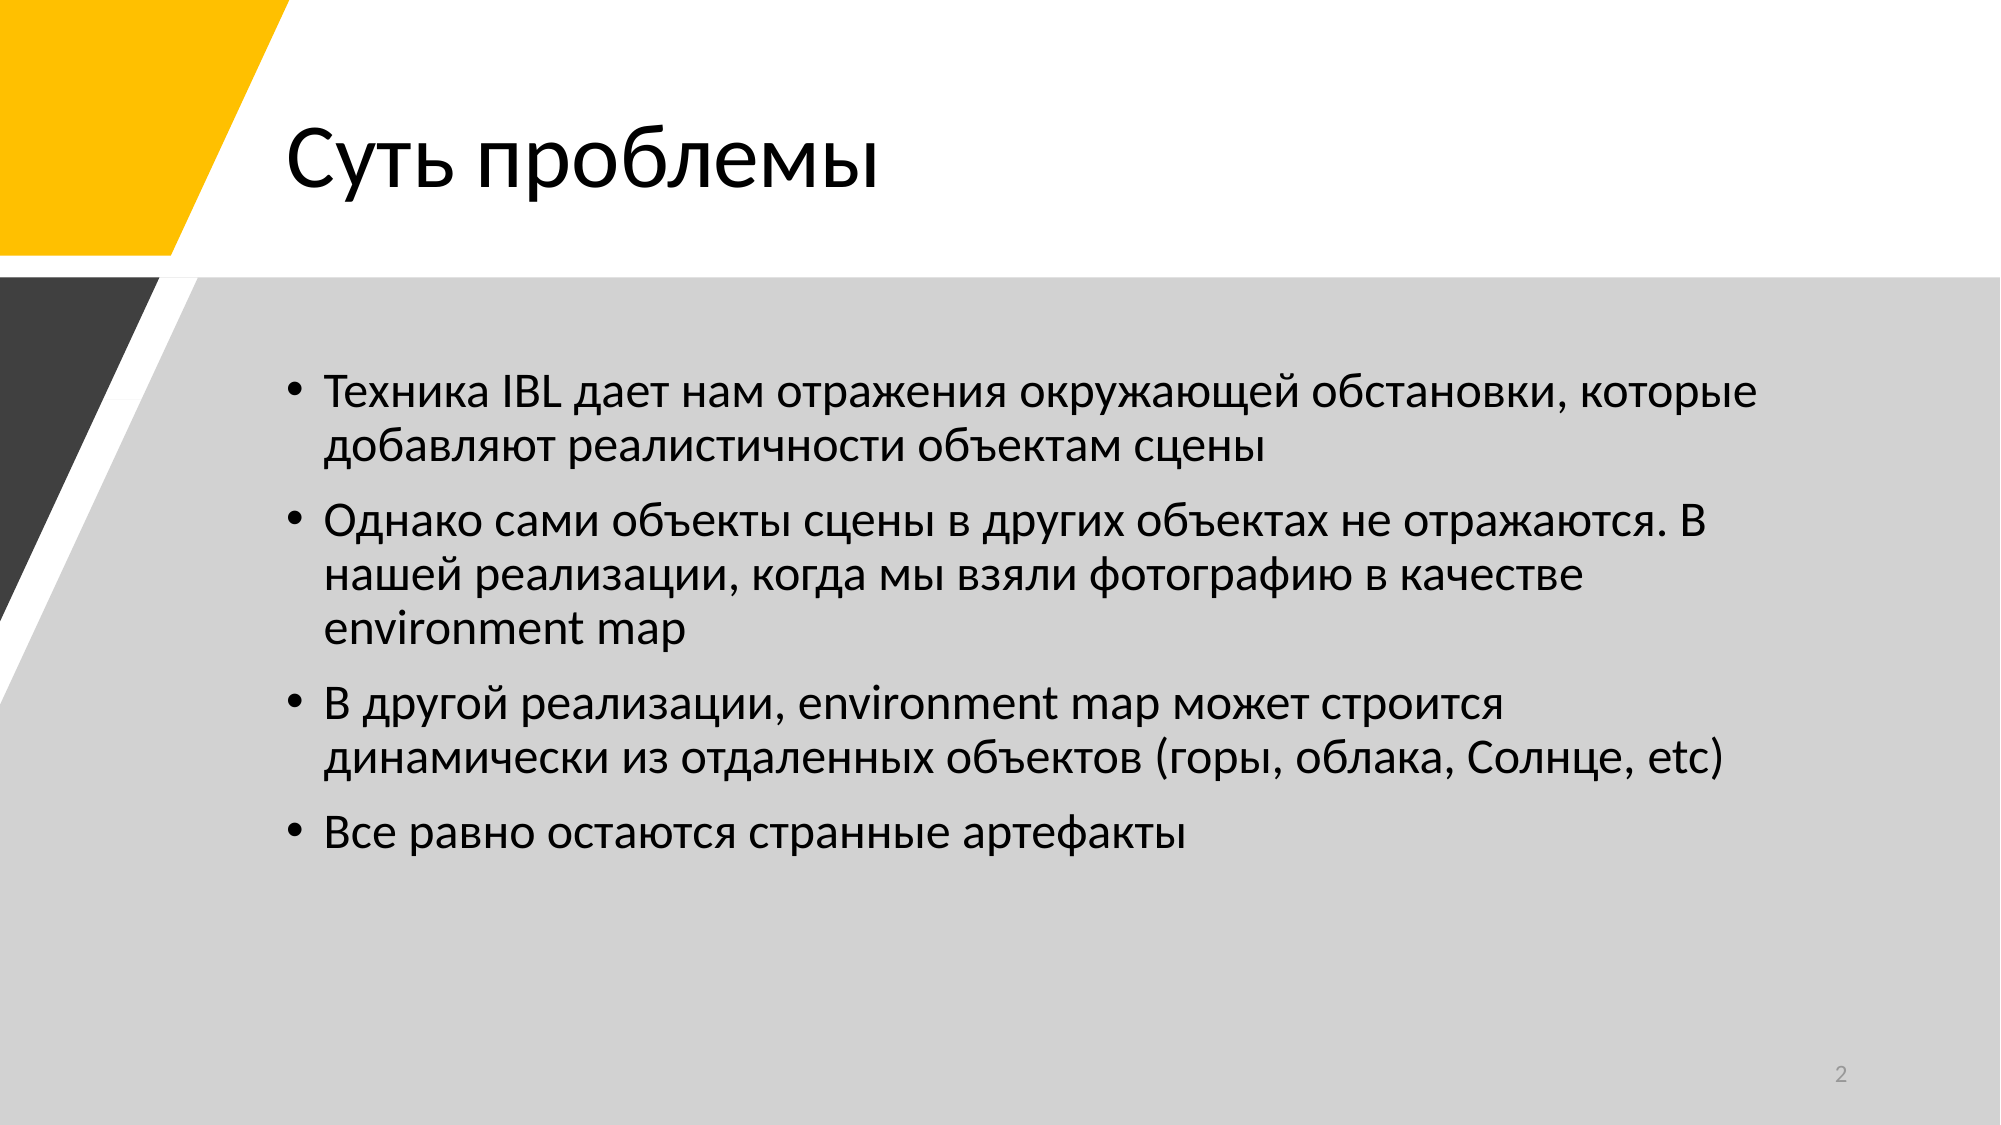

# Суть проблемы

Техника IBL дает нам отражения окружающей обстановки, которые добавляют реалистичности объектам сцены
Однако сами объекты сцены в других объектах не отражаются. В нашей реализации, когда мы взяли фотографию в качестве environment map
В другой реализации, environment map может строится динамически из отдаленных объектов (горы, облака, Солнце, etc)
Все равно остаются странные артефакты
2